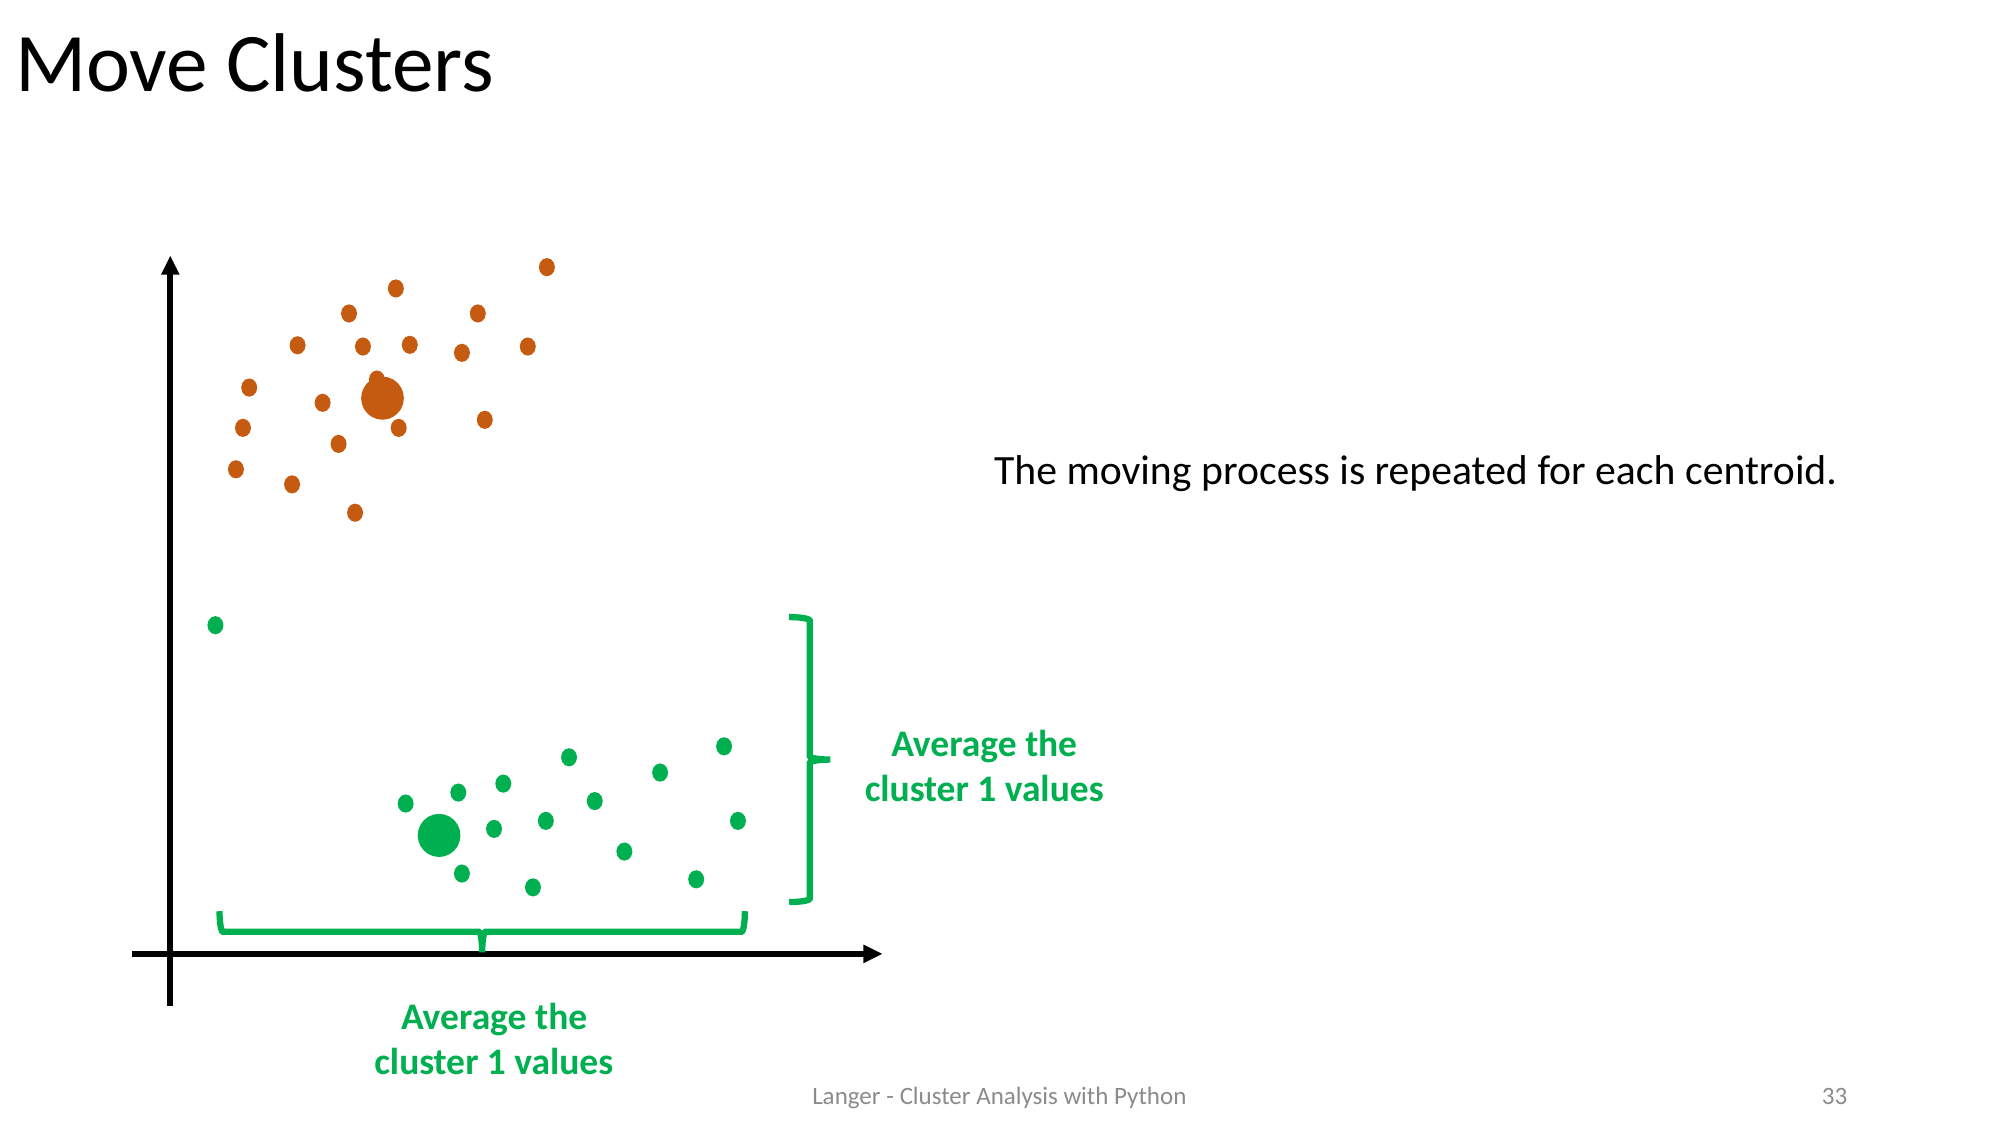

# Move Clusters

The moving process is repeated for each centroid.

Average the cluster 1 values

Average the cluster 1 values
Langer - Cluster Analysis with Python
33